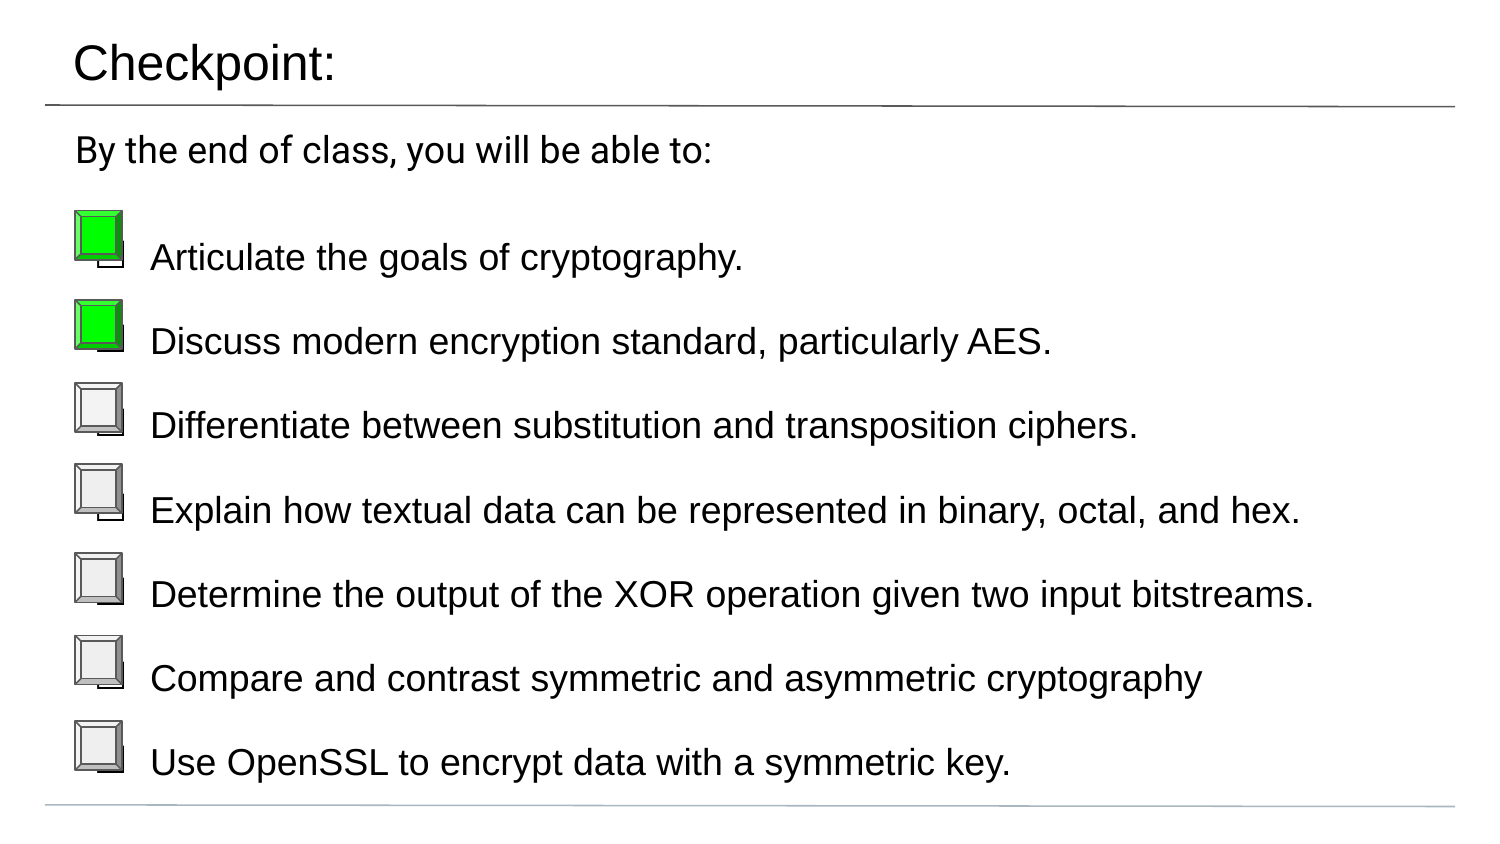

# Checkpoint:

By the end of class, you will be able to:

Articulate the goals of cryptography.
Discuss modern encryption standard, particularly AES.
Differentiate between substitution and transposition ciphers.
Explain how textual data can be represented in binary, octal, and hex.
Determine the output of the XOR operation given two input bitstreams.
Compare and contrast symmetric and asymmetric cryptography
Use OpenSSL to encrypt data with a symmetric key.